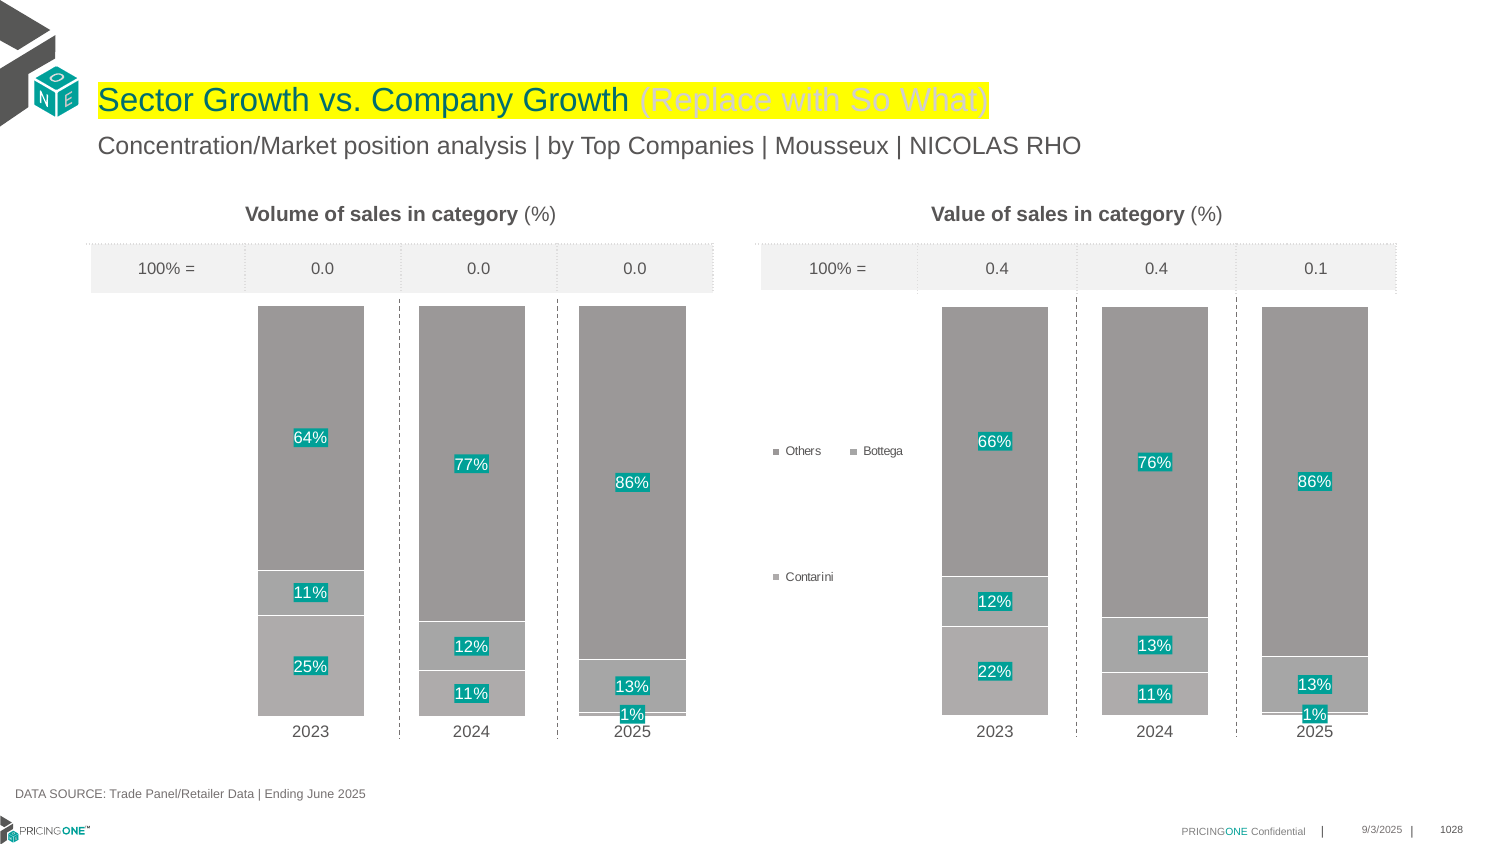

# Sector Growth vs. Company Growth (Replace with So What)
Concentration/Market position analysis | by Top Companies | Mousseux | NICOLAS RHO
| Volume of sales in category (%) |  |  |  |
| --- | --- | --- | --- |
| 100% = | 0.0 | 0.0 | 0.0 |
| Value of sales in category (%) |  |  |  |
| --- | --- | --- | --- |
| 100% = | 0.4 | 0.4 | 0.1 |

### Chart

| Category | Contarini | Bottega | Others |
|---|---|---|---|
| 2023 | 0.24600132674872854 | 0.10975160315471365 | 0.6442470700965579 |
| 2024 | 0.11141873690511823 | 0.11804100568692008 | 0.7705402574079616 |
| 2025 | 0.010277629471436199 | 0.12853710624666312 | 0.8611852642819008 |

### Chart

| Category | Contarini | Bottega | Others |
|---|---|---|---|
| 2023 | 0.2176215760368911 | 0.12257109784363174 | 0.6598073261194771 |
| 2024 | 0.10622247058050095 | 0.1328095895514211 | 0.760967939868078 |
| 2025 | 0.008556356150283067 | 0.13493493125505476 | 0.8565087125946622 |
DATA SOURCE: Trade Panel/Retailer Data | Ending June 2025

9/3/2025
1028